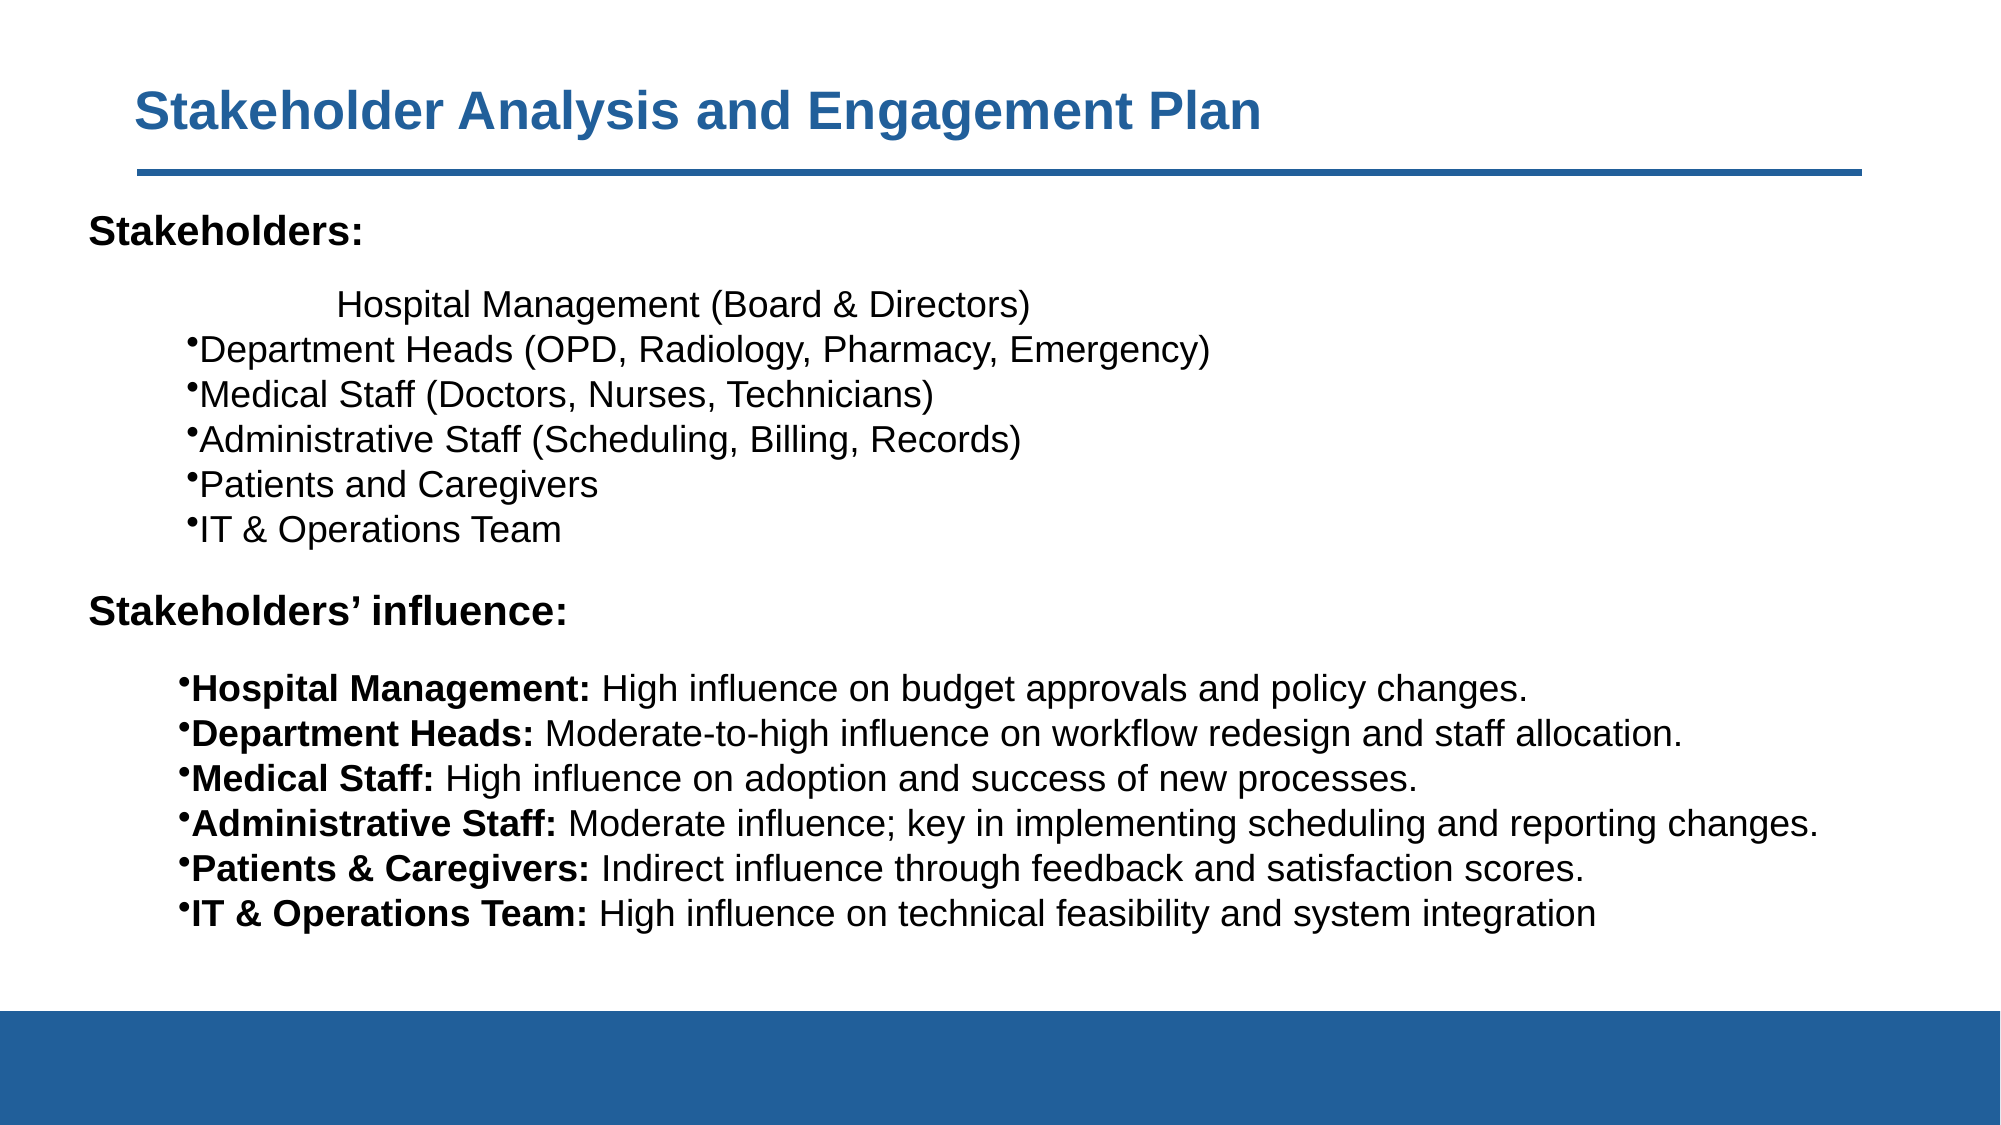

# Stakeholder Analysis and Engagement Plan
Stakeholders:

Stakeholders’ influence:

Hospital Management (Board & Directors)
Department Heads (OPD, Radiology, Pharmacy, Emergency)
Medical Staff (Doctors, Nurses, Technicians)
Administrative Staff (Scheduling, Billing, Records)
Patients and Caregivers
IT & Operations Team
Hospital Management: High influence on budget approvals and policy changes.
Department Heads: Moderate-to-high influence on workflow redesign and staff allocation.
Medical Staff: High influence on adoption and success of new processes.
Administrative Staff: Moderate influence; key in implementing scheduling and reporting changes.
Patients & Caregivers: Indirect influence through feedback and satisfaction scores.
IT & Operations Team: High influence on technical feasibility and system integration